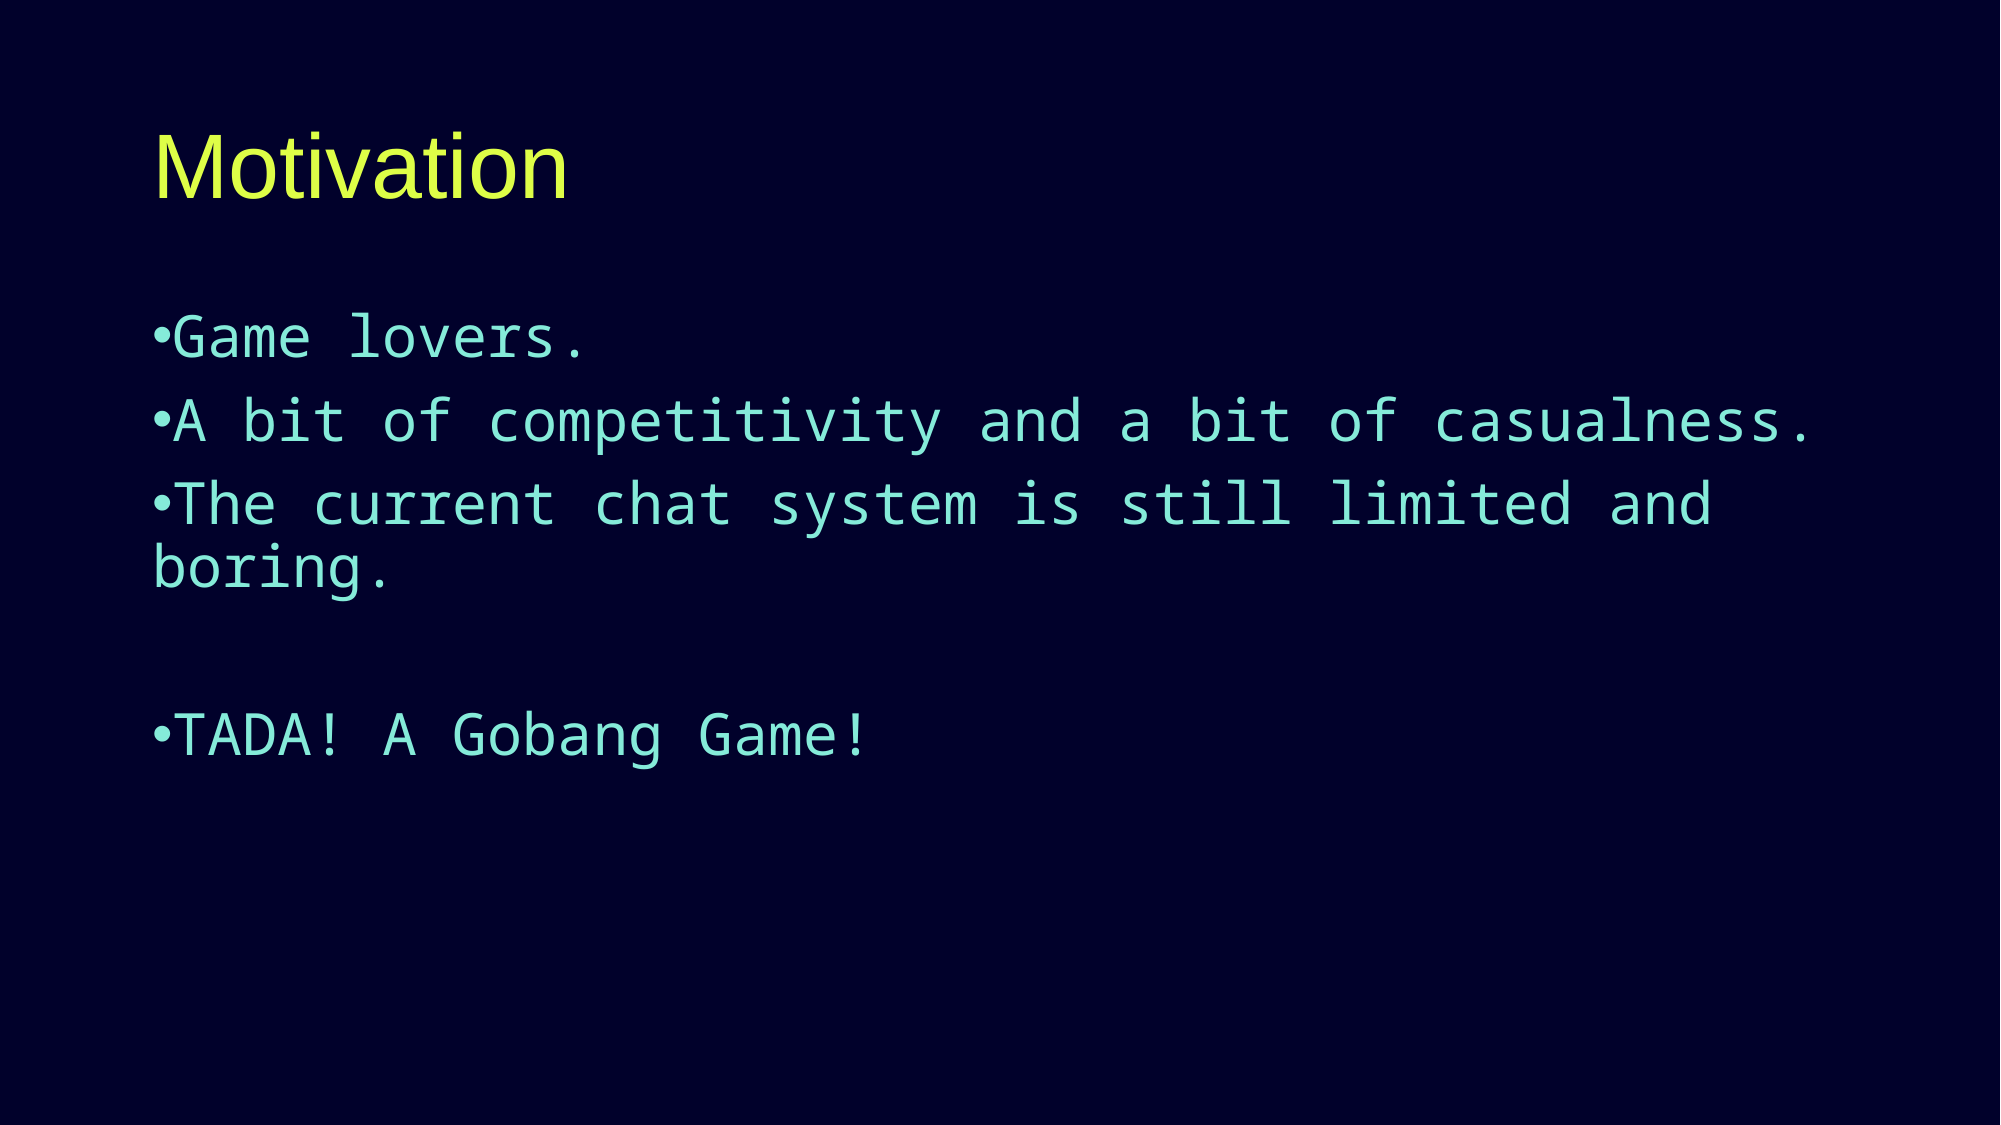

# Motivation
Game lovers.
A bit of competitivity and a bit of casualness.
The current chat system is still limited and boring.

TADA! A Gobang Game!